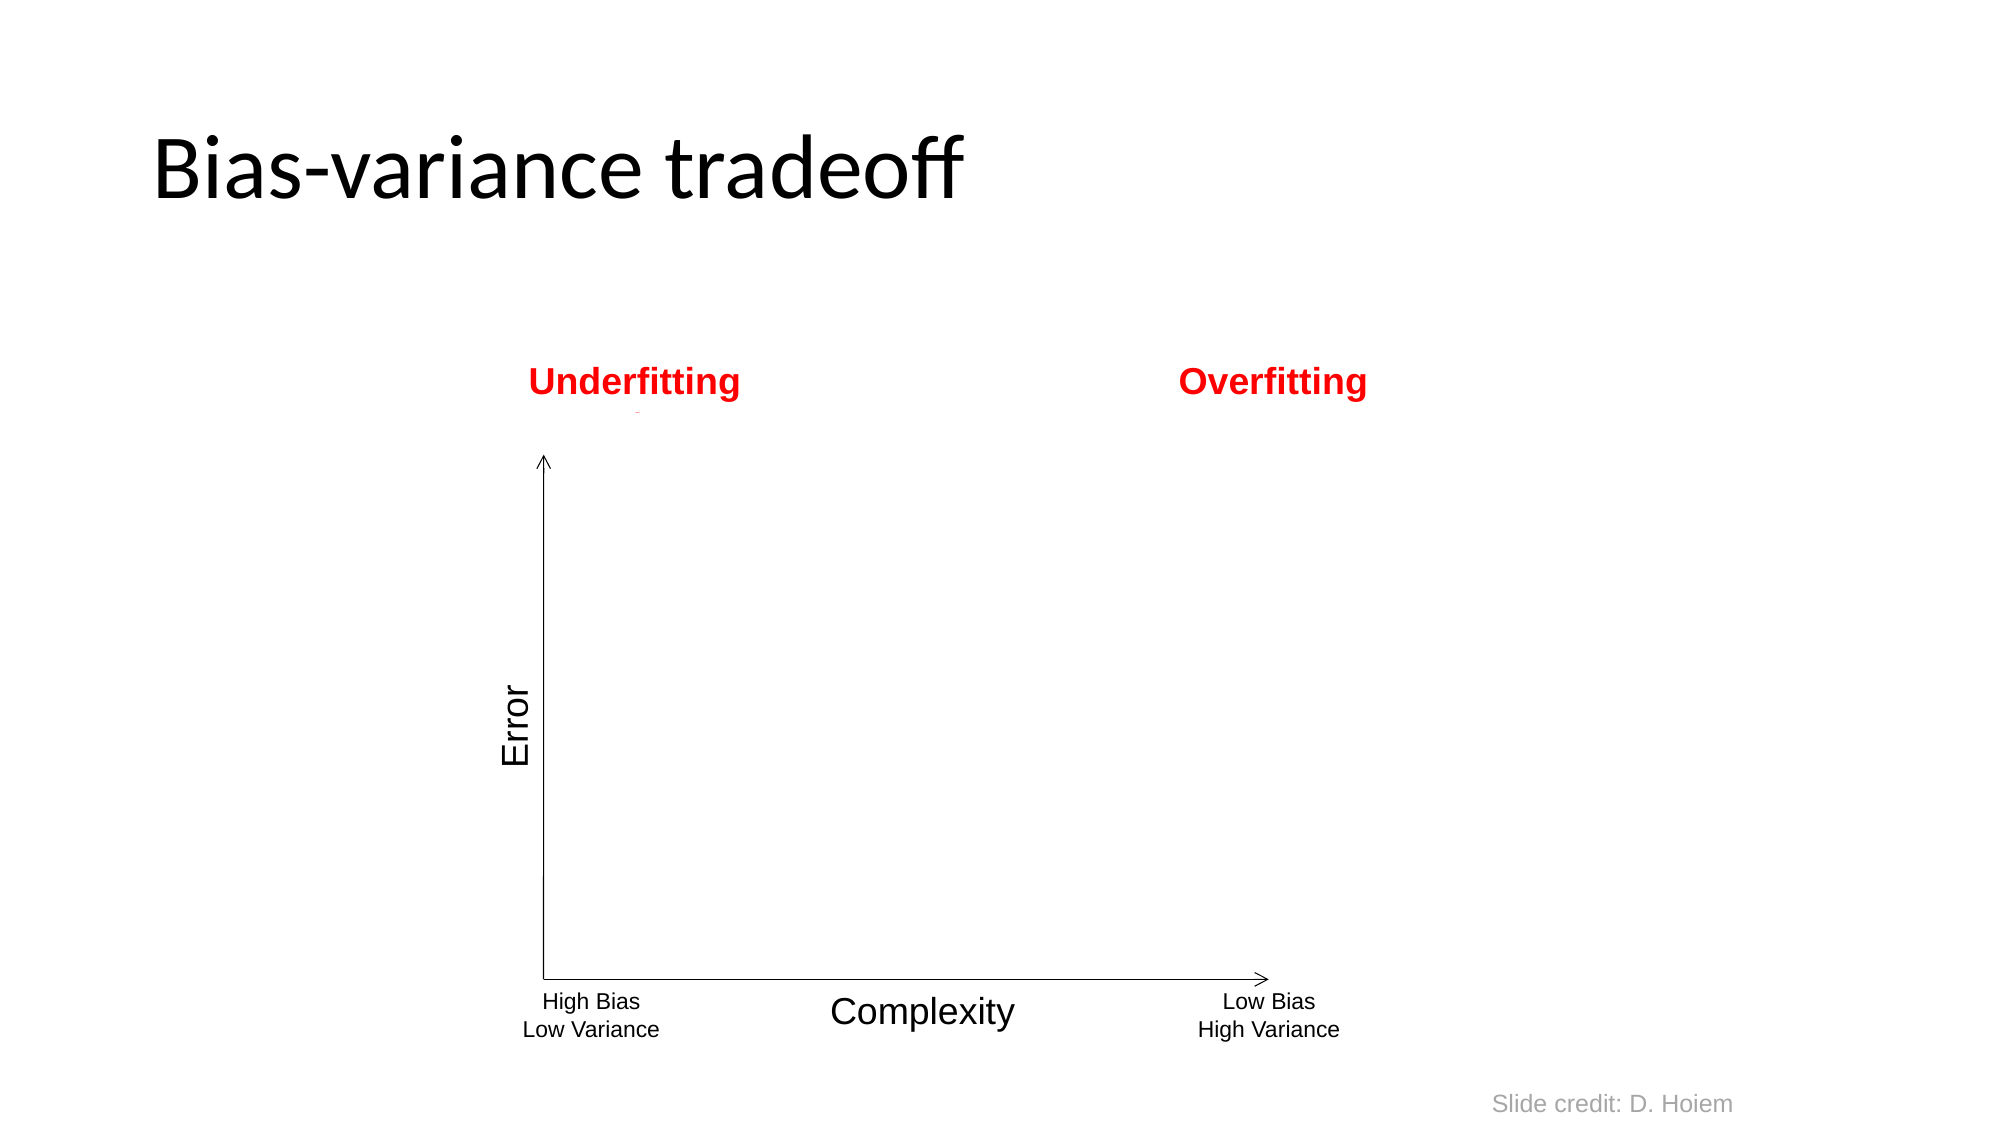

# Bias-variance tradeoff
Underfitting
Overfitting

Error
High Bias
Low Variance
Complexity
Low Bias
High Variance

Test error

Training error
Slide credit: D. Hoiem